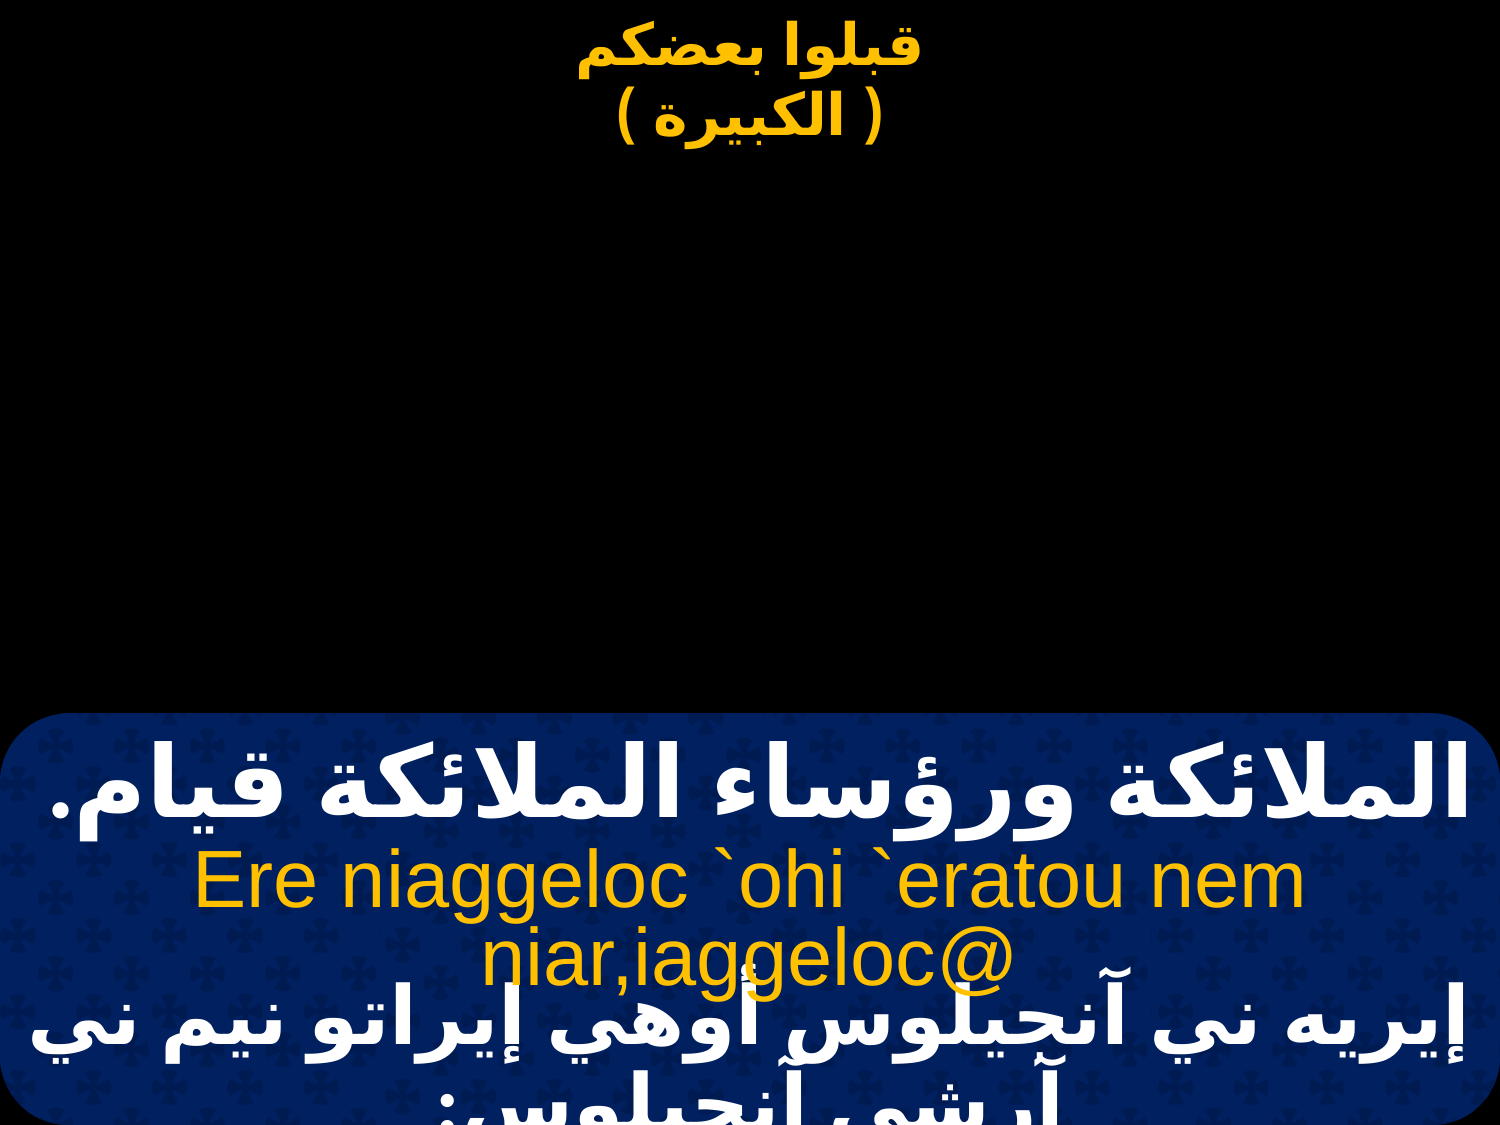

الملائكة ورؤساء الملائكة قيام.
Ere niaggeloc `ohi `eratou nem niar,iaggeloc@
إيريه ني آنجيلوس أوهي إيراتو نيم ني آرشي آنجيلوس: